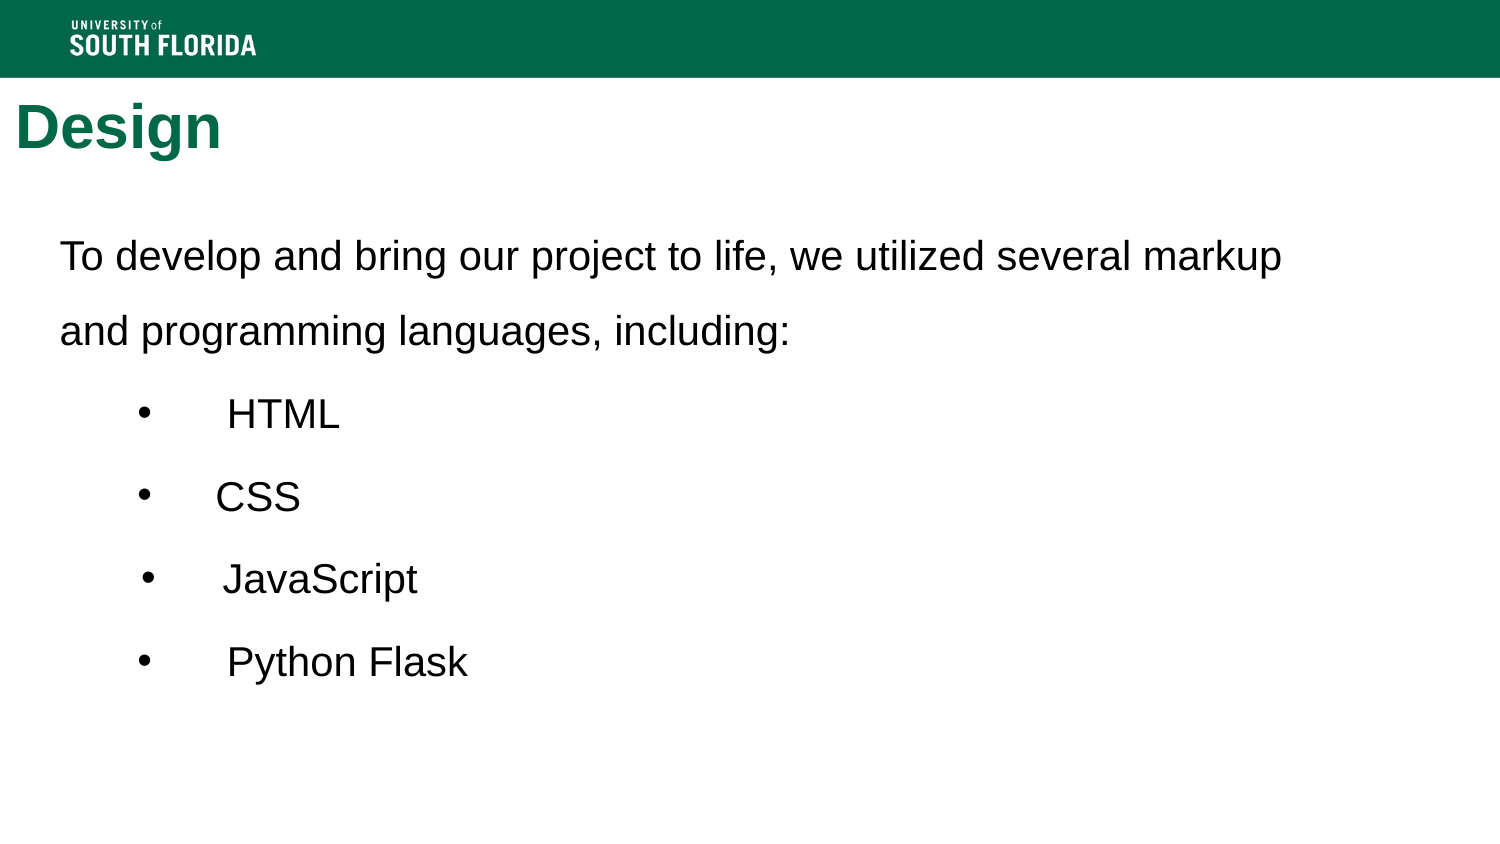

# Design
To develop and bring our project to life, we utilized several markup and programming languages, including:
 HTML
CSS
JavaScript
 Python Flask